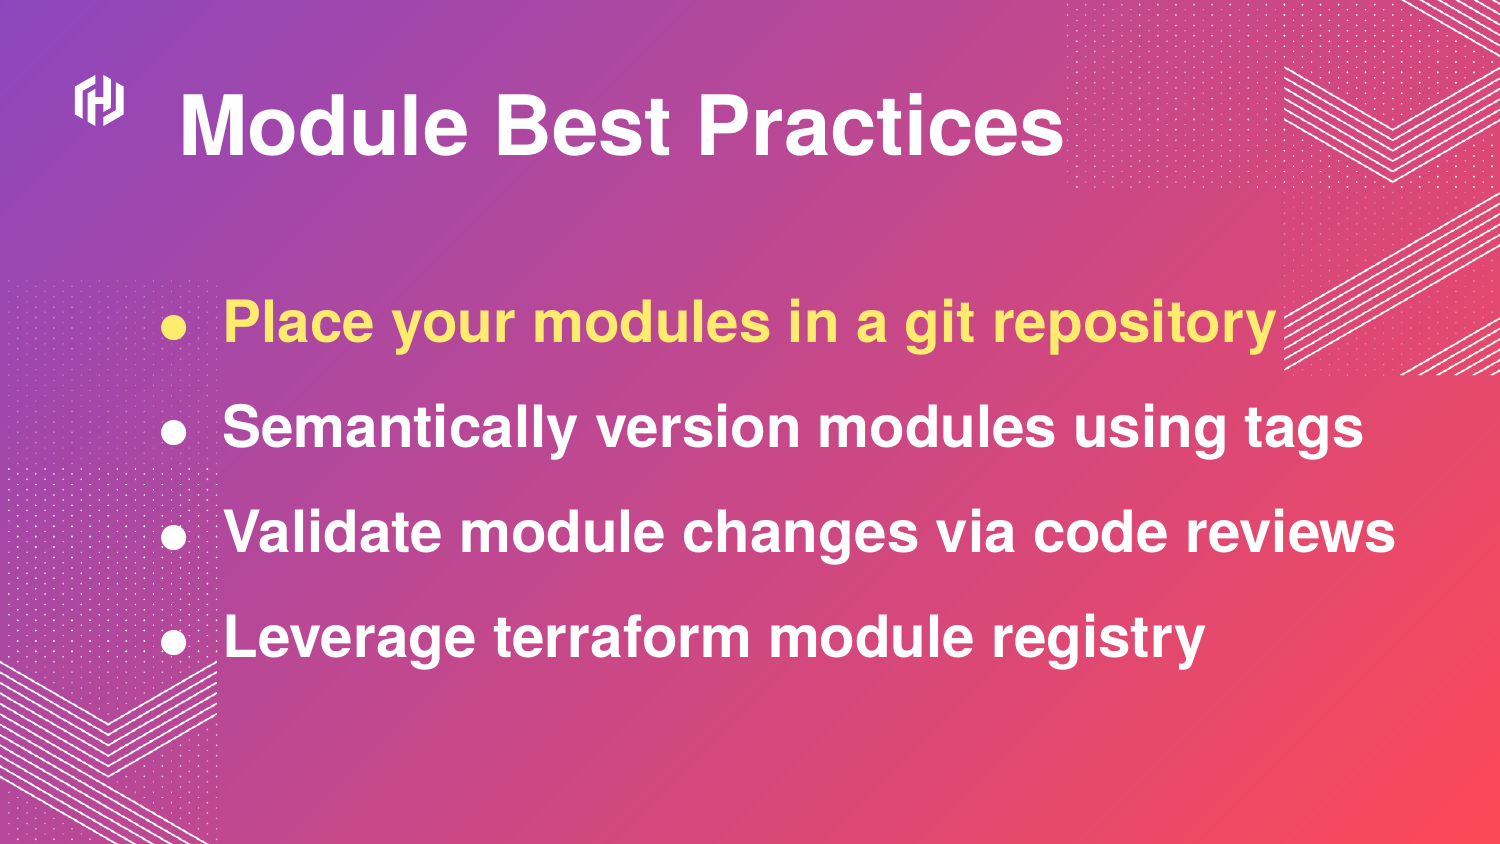

Module Best Practices

Place your modules in a git repository
Semantically version modules using tags
Validate module changes via code reviews
Leverage terraform module registry